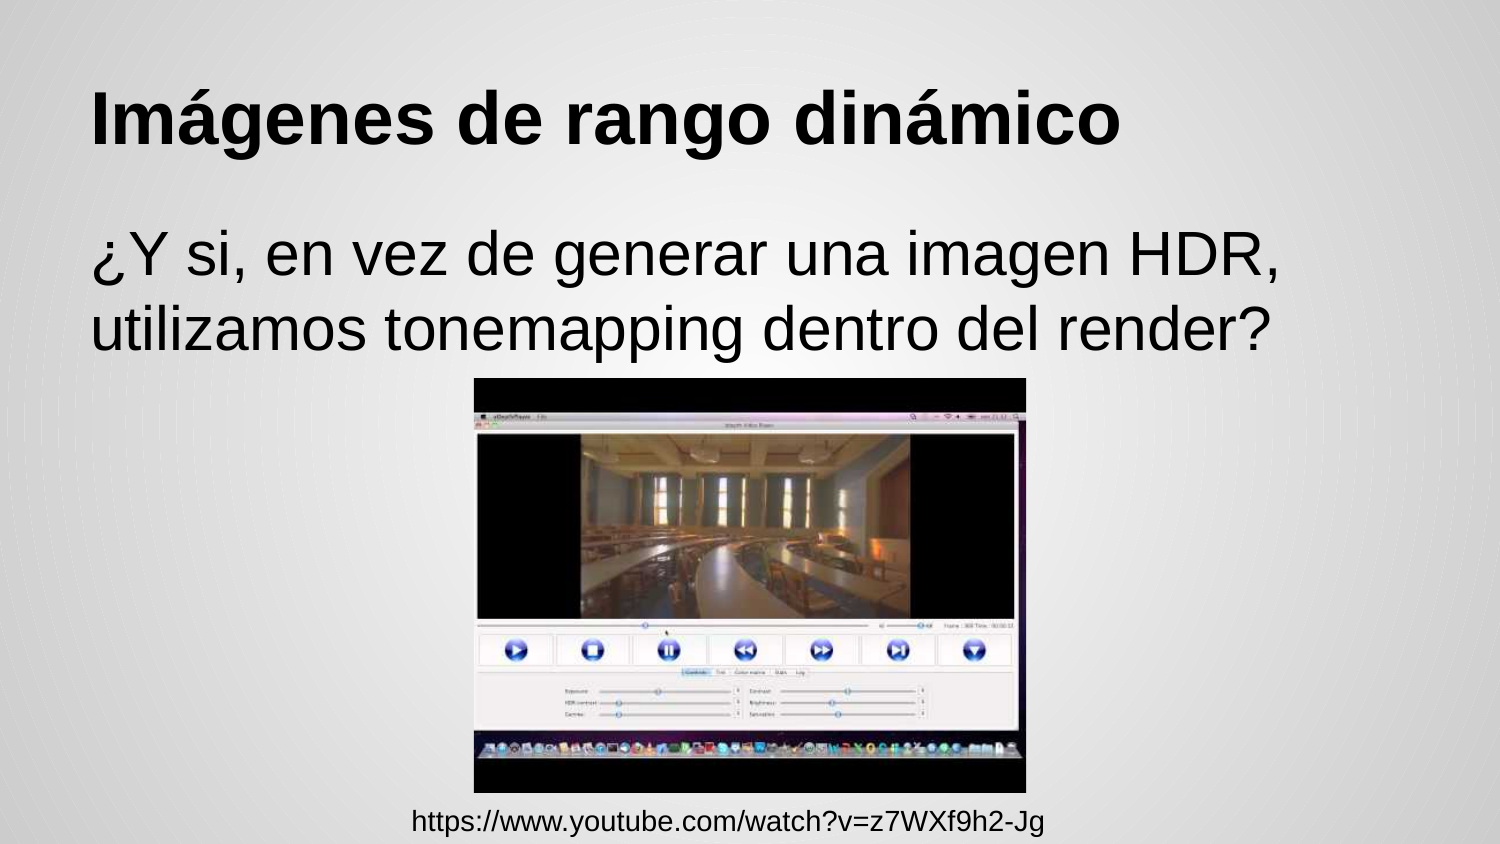

# Imágenes de rango dinámico
¿Y si, en vez de generar una imagen HDR, utilizamos tonemapping dentro del render?

https://www.youtube.com/watch?v=z7WXf9h2-Jg